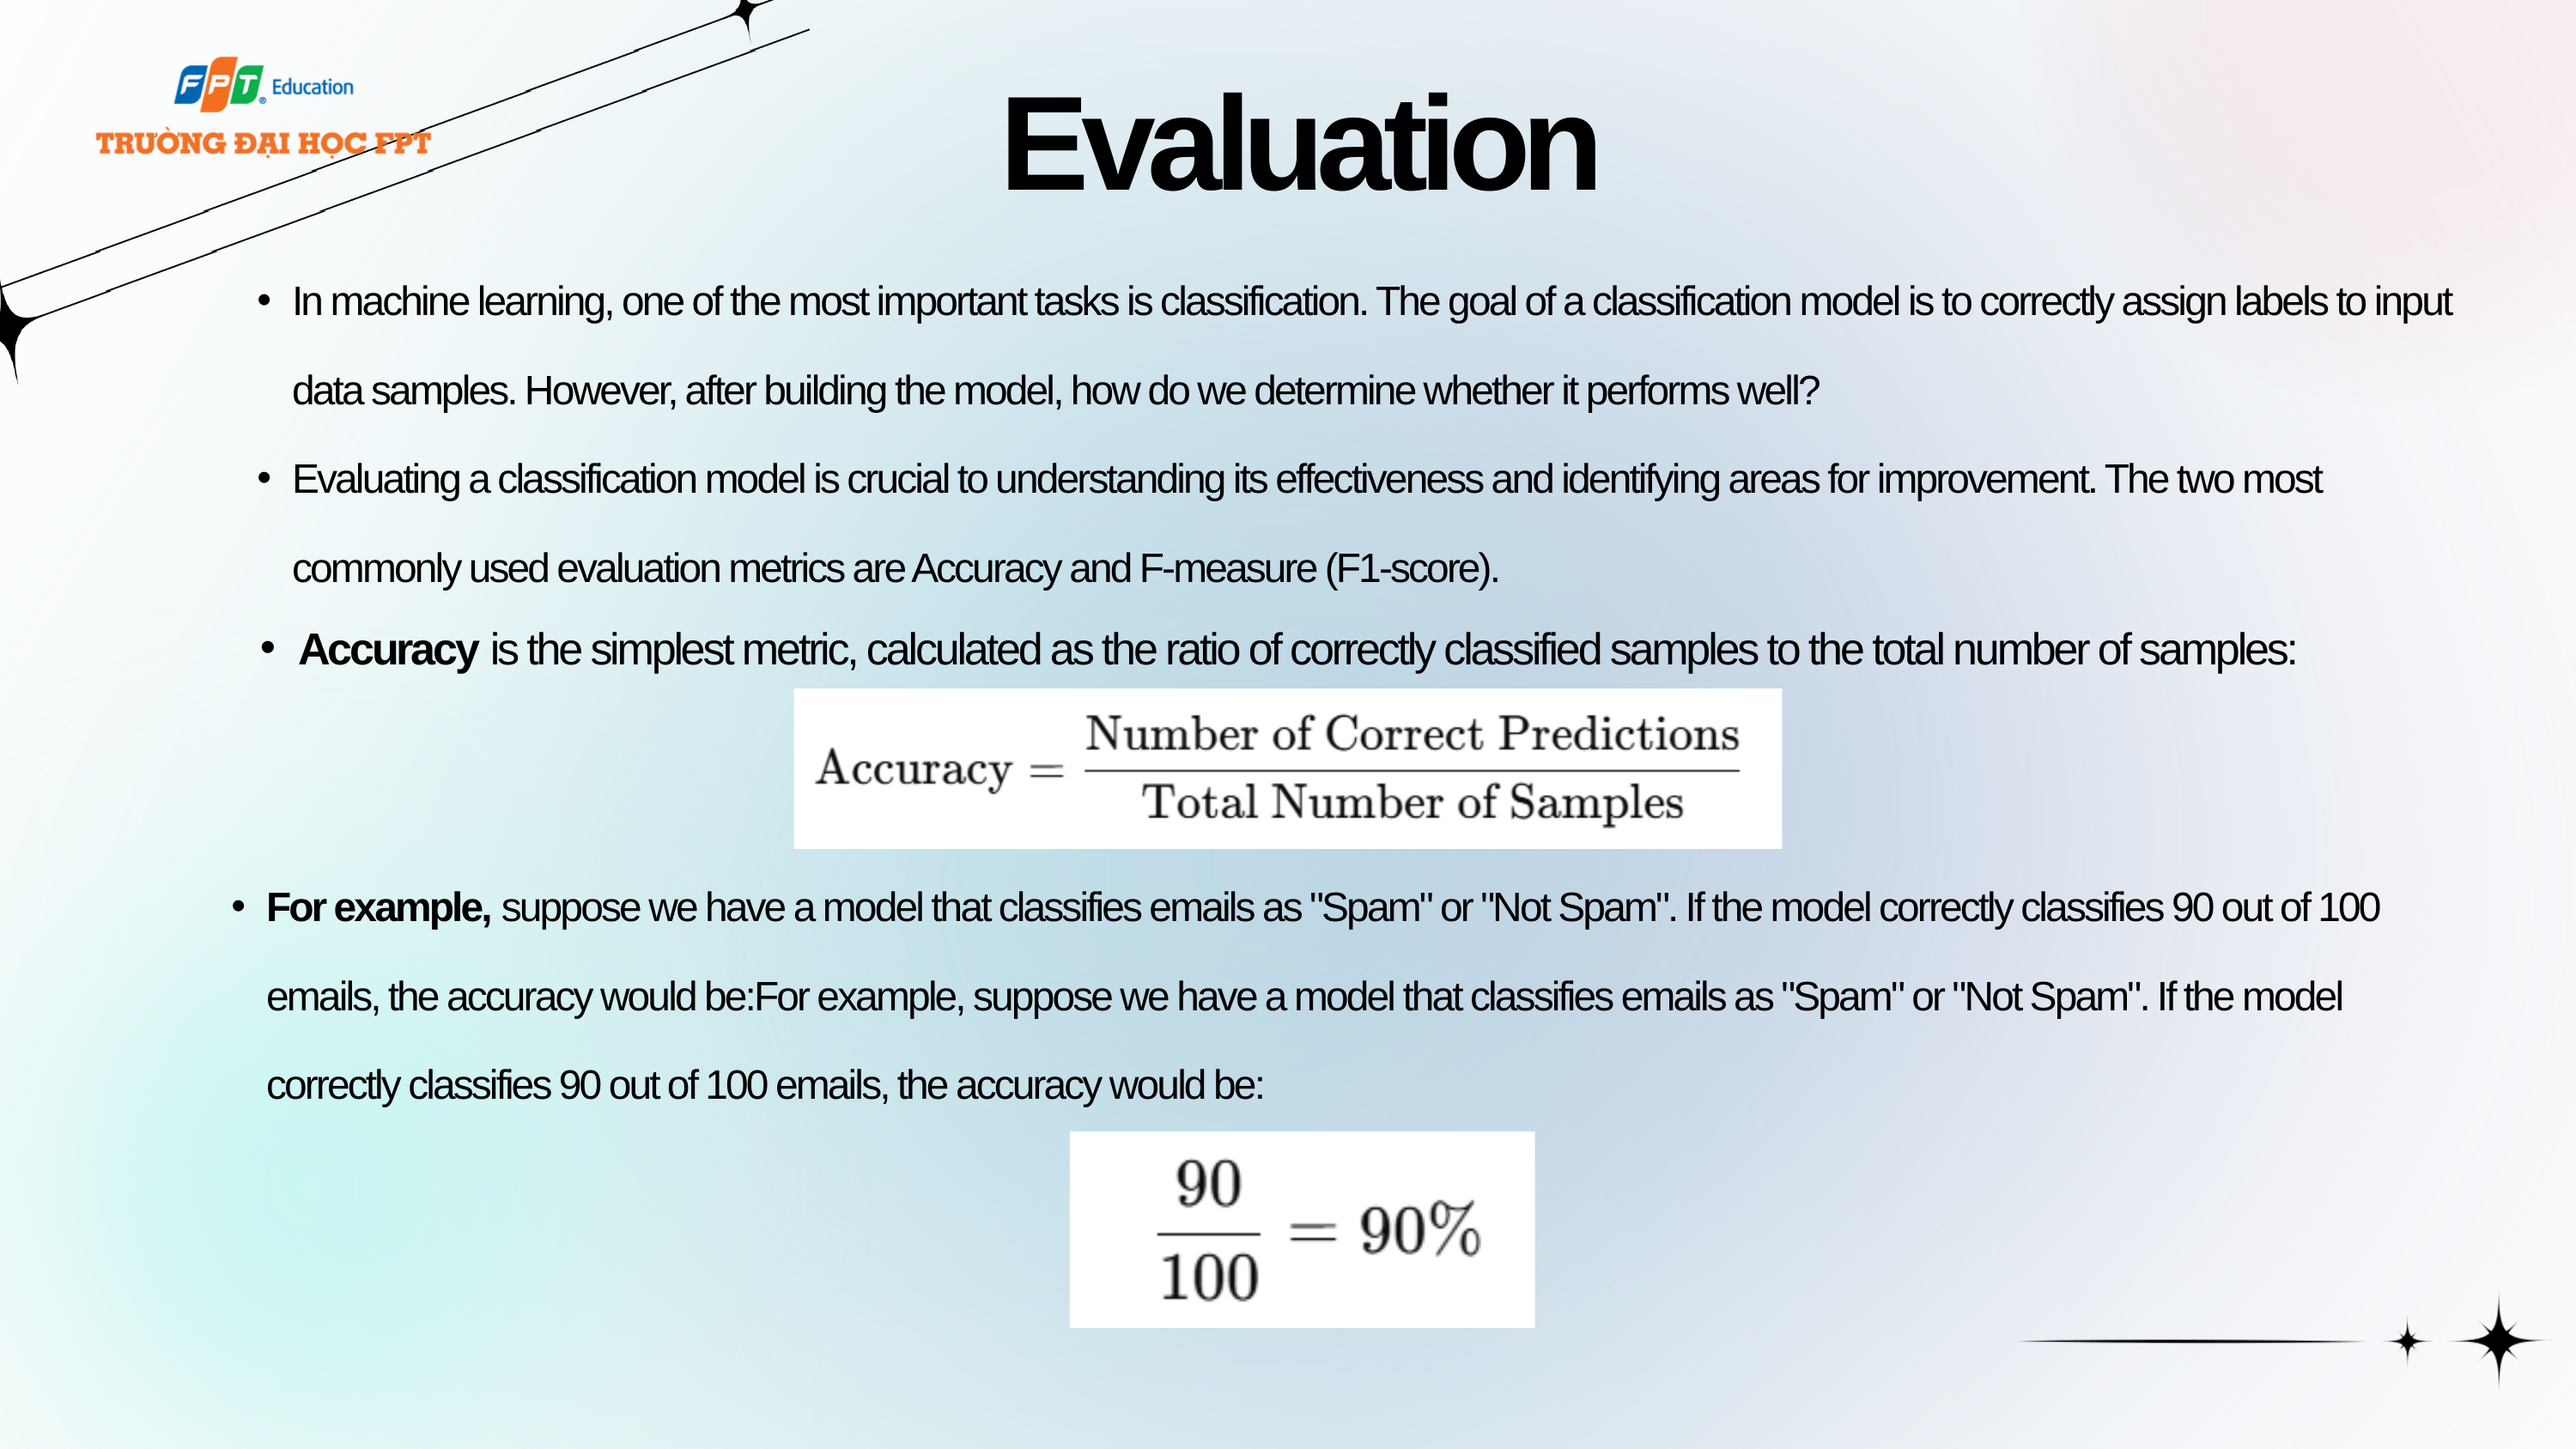

Evaluation
In machine learning, one of the most important tasks is classification. The goal of a classification model is to correctly assign labels to input data samples. However, after building the model, how do we determine whether it performs well?
Evaluating a classification model is crucial to understanding its effectiveness and identifying areas for improvement. The two most commonly used evaluation metrics are Accuracy and F-measure (F1-score).
Accuracy is the simplest metric, calculated as the ratio of correctly classified samples to the total number of samples:

For example, suppose we have a model that classifies emails as "Spam" or "Not Spam". If the model correctly classifies 90 out of 100 emails, the accuracy would be:For example, suppose we have a model that classifies emails as "Spam" or "Not Spam". If the model correctly classifies 90 out of 100 emails, the accuracy would be: